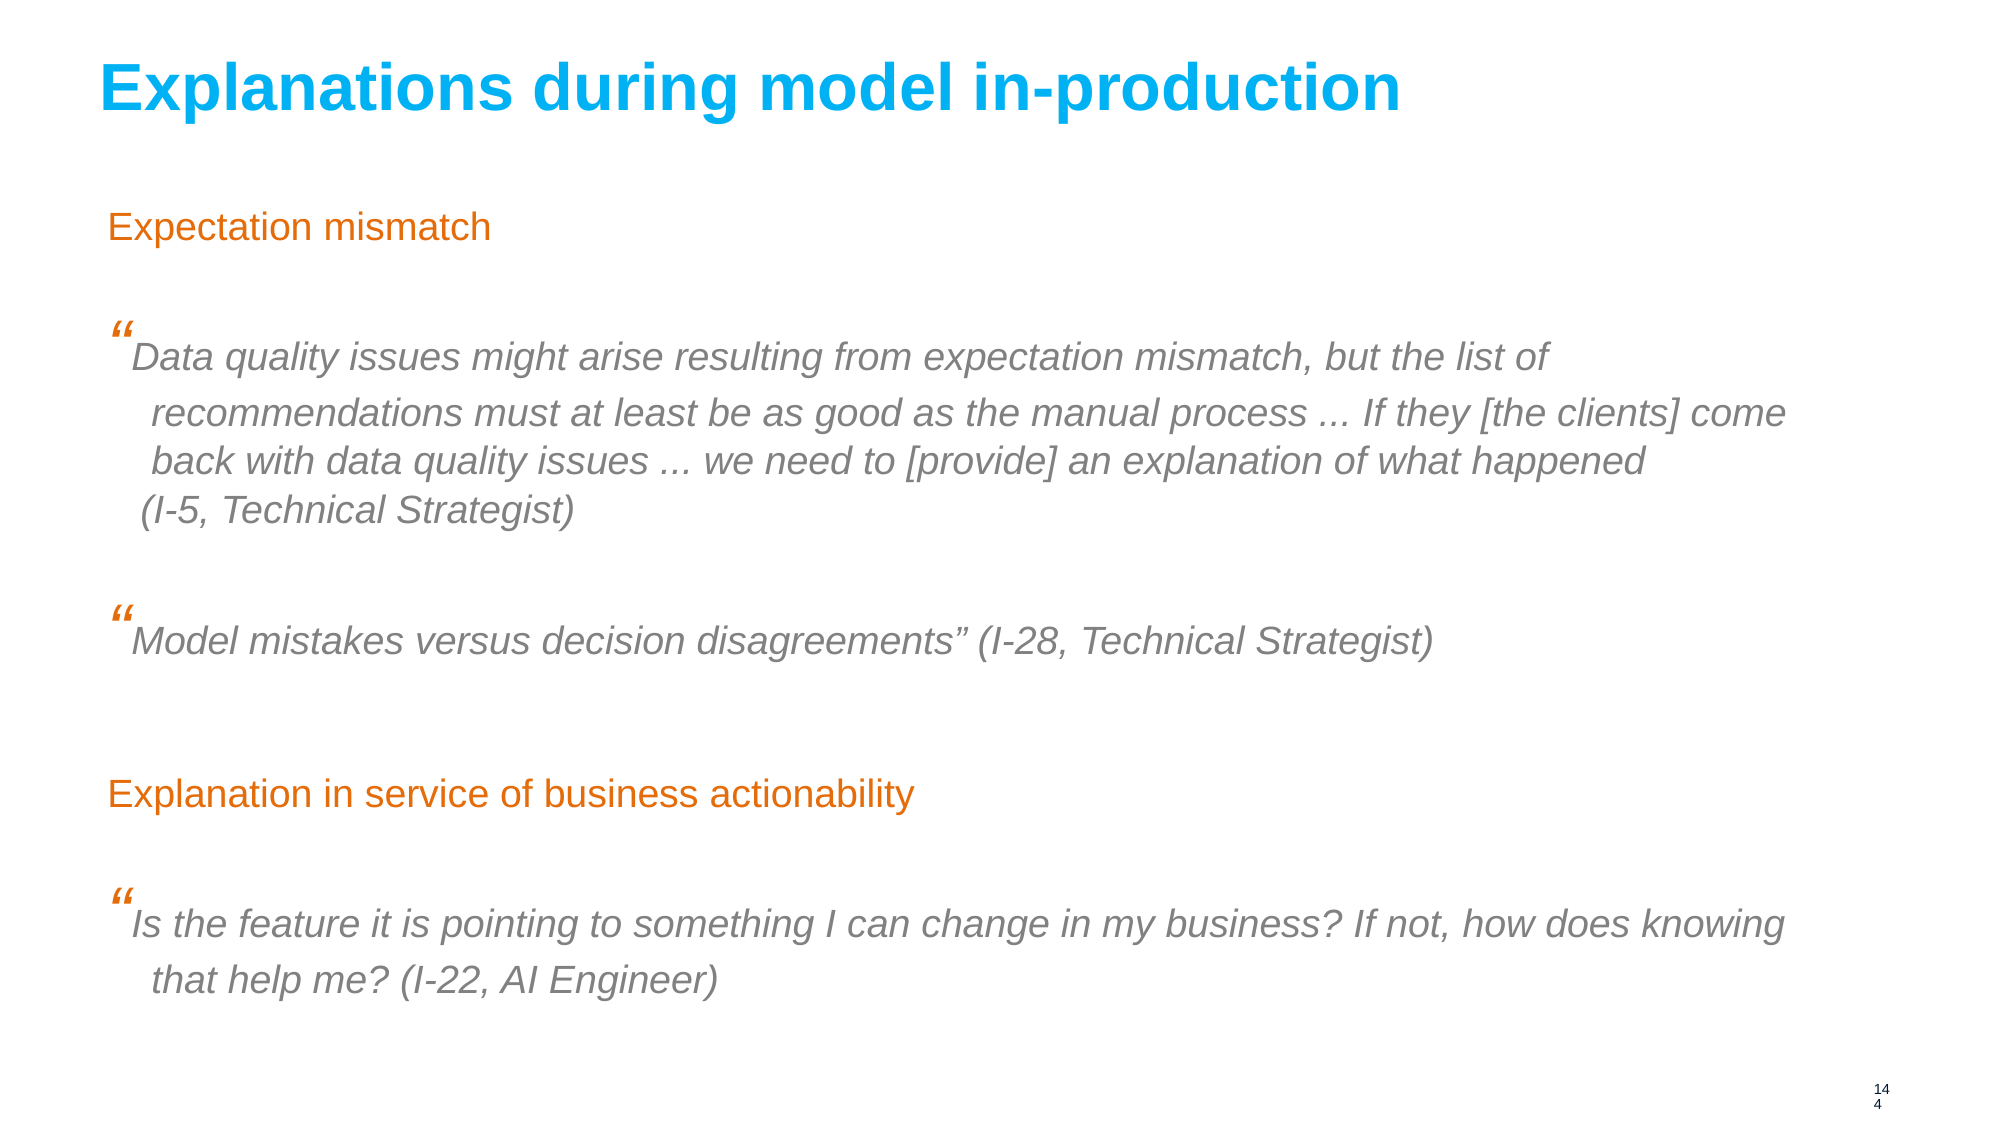

# Explanations during model in-production
Expectation mismatch

“Data quality issues might arise resulting from expectation mismatch, but the list of
    recommendations must at least be as good as the manual process ... If they [the clients] come
    back with data quality issues ... we need to [provide] an explanation of what happened
   (I-5, Technical Strategist)

“Model mistakes versus decision disagreements” (I-28, Technical Strategist)

Explanation in service of business actionability

“Is the feature it is pointing to something I can change in my business? If not, how does knowing
    that help me? (I-22, AI Engineer)

144